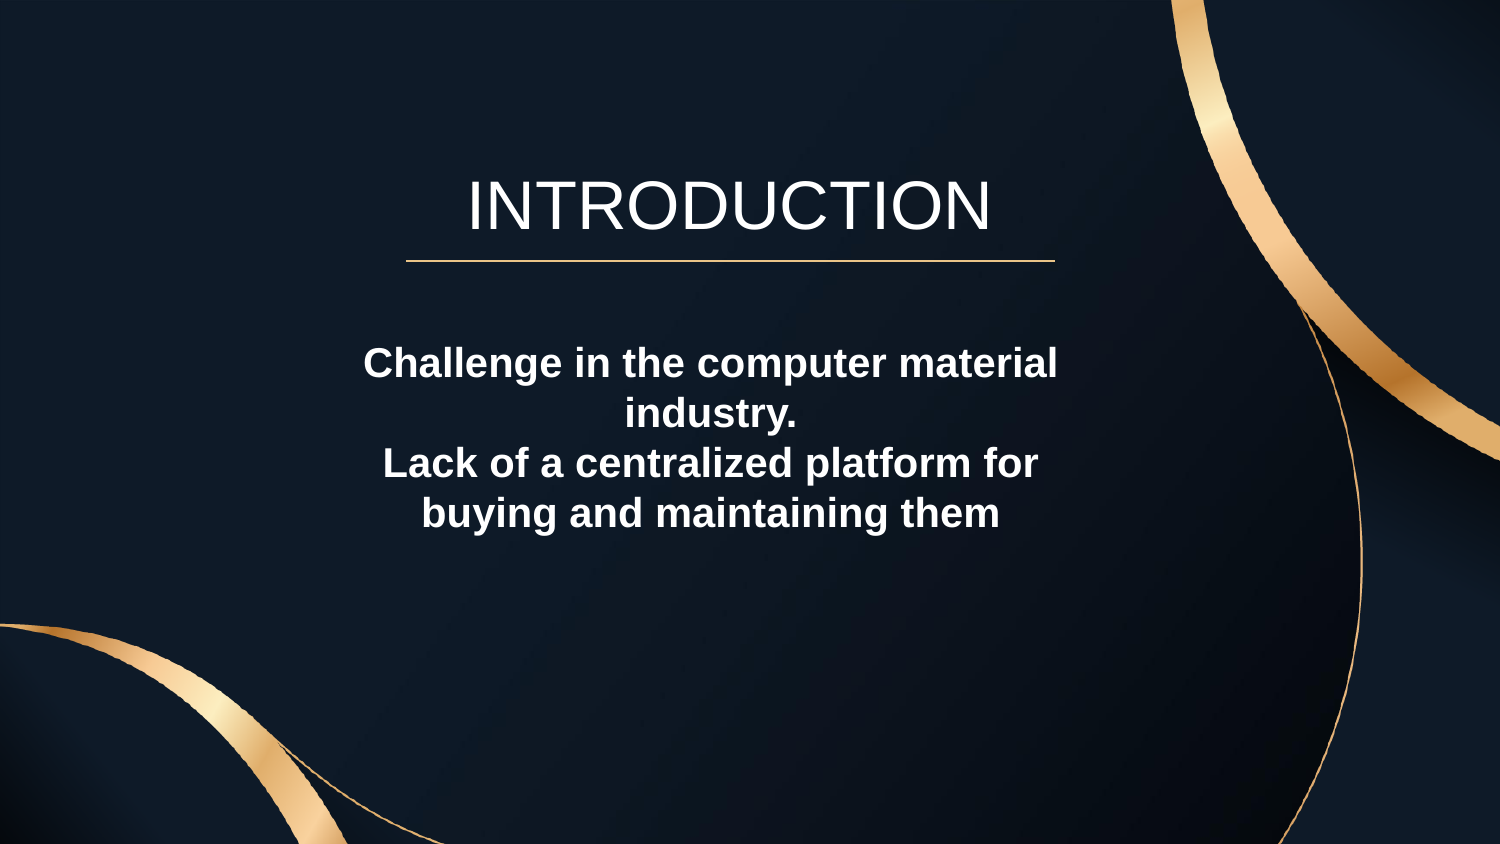

INTRODUCTION
Challenge in the computer material industry.
Lack of a centralized platform for buying and maintaining them